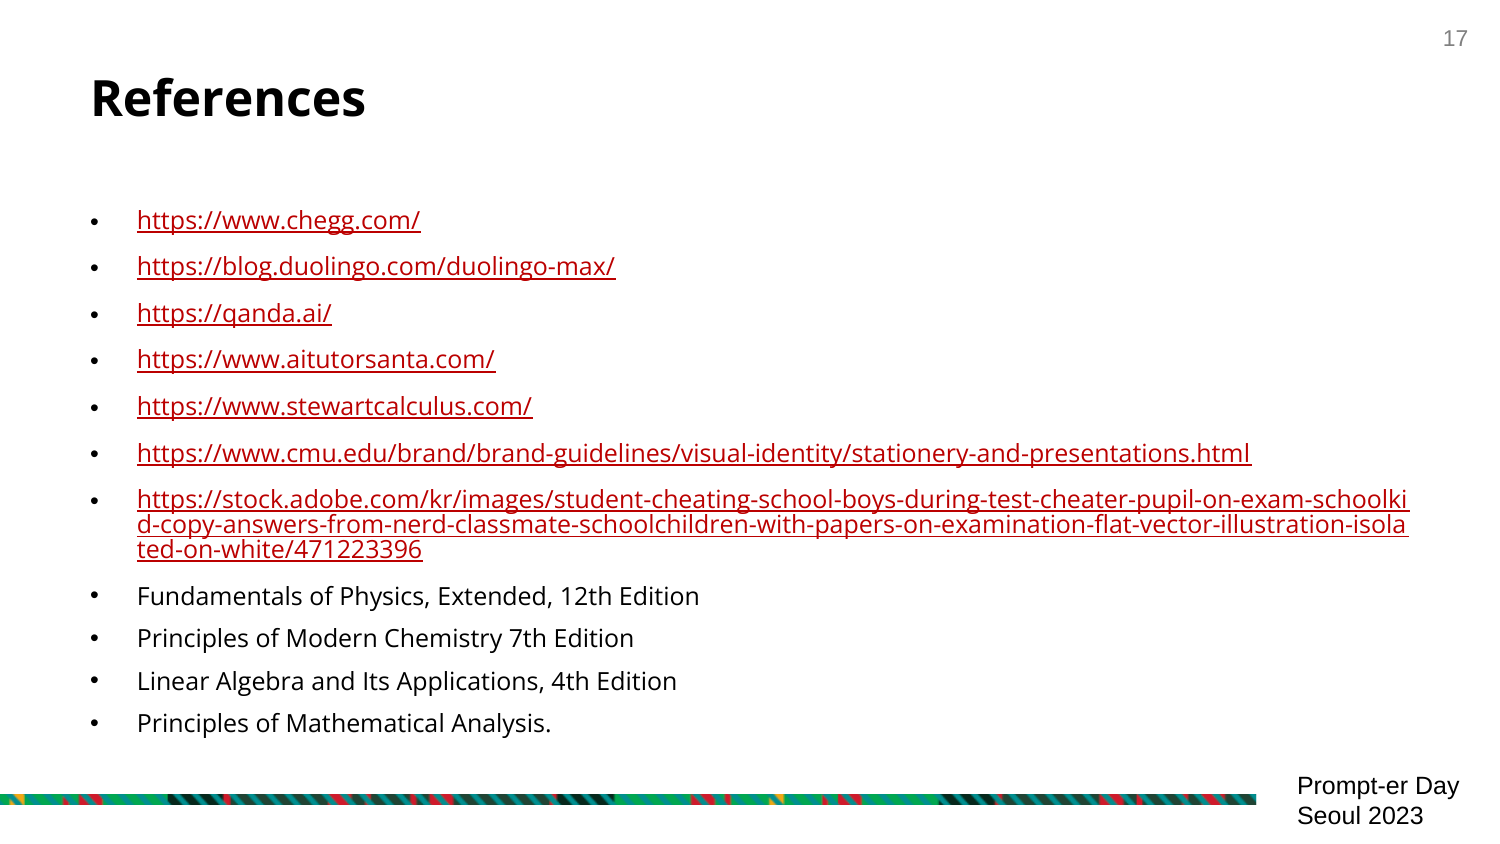

# References
https://www.chegg.com/
https://blog.duolingo.com/duolingo-max/
https://qanda.ai/
https://www.aitutorsanta.com/
https://www.stewartcalculus.com/
https://www.cmu.edu/brand/brand-guidelines/visual-identity/stationery-and-presentations.html
https://stock.adobe.com/kr/images/student-cheating-school-boys-during-test-cheater-pupil-on-exam-schoolkid-copy-answers-from-nerd-classmate-schoolchildren-with-papers-on-examination-flat-vector-illustration-isolated-on-white/471223396
Fundamentals of Physics, Extended, 12th Edition
Principles of Modern Chemistry 7th Edition
Linear Algebra and Its Applications, 4th Edition
Principles of Mathematical Analysis.